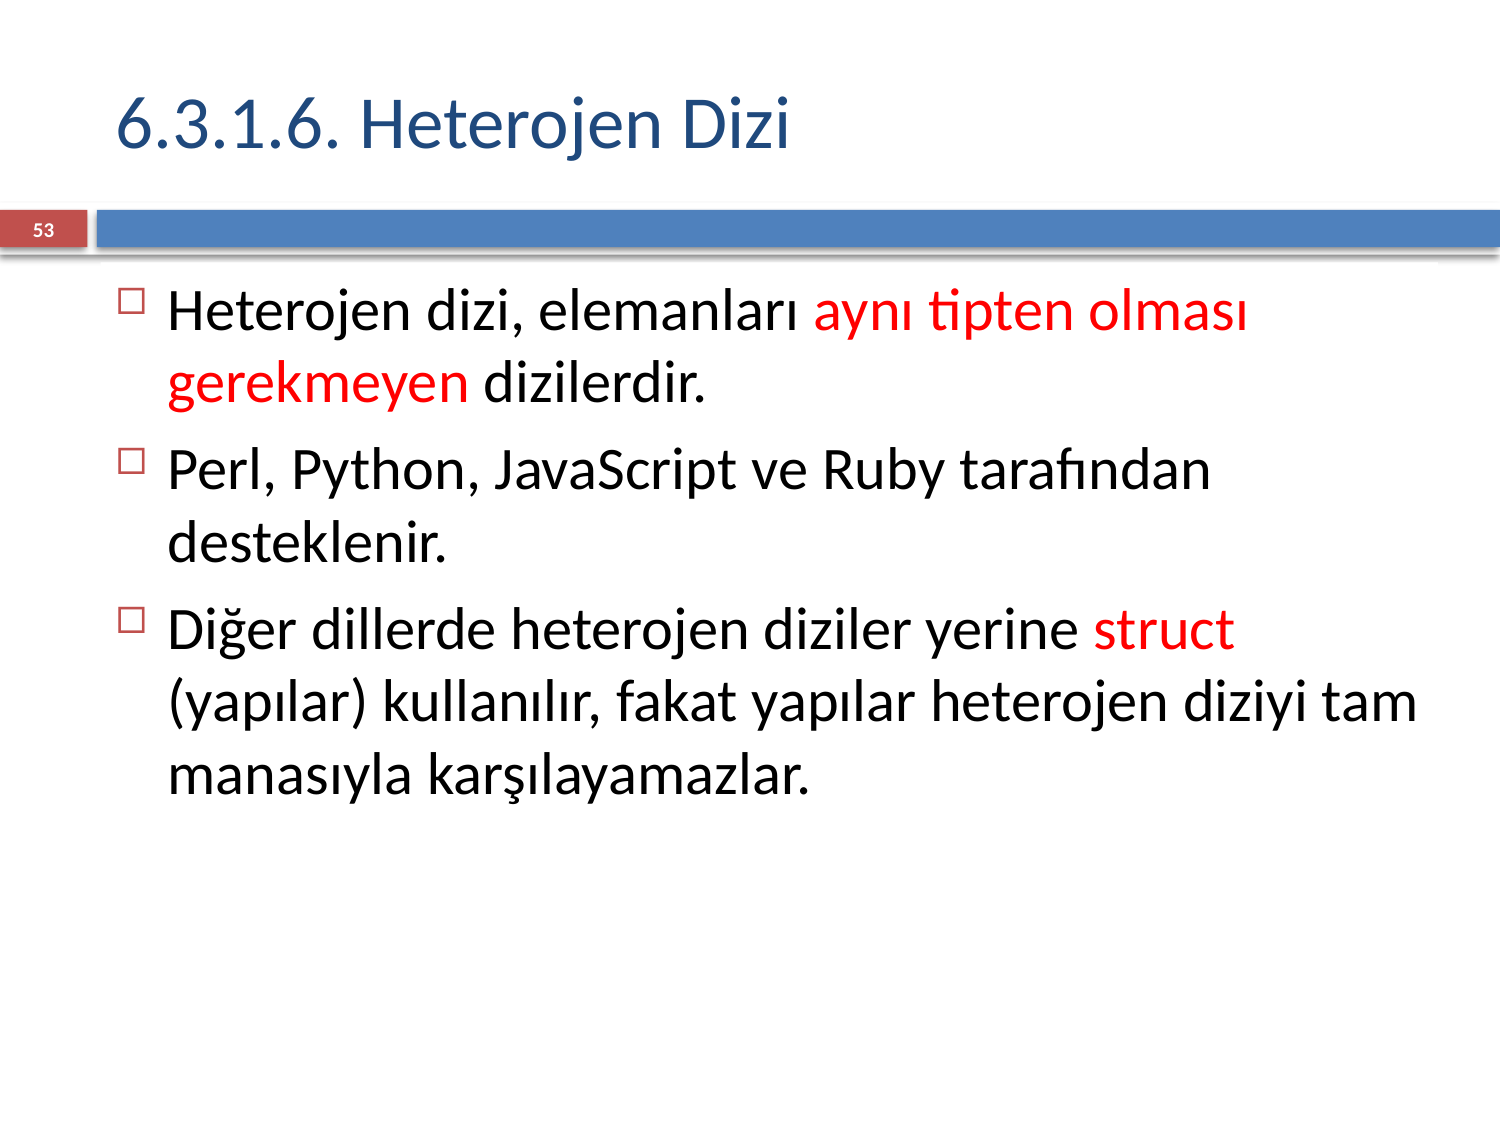

6.3.1.6. Heterojen Dizi
53
Heterojen dizi, elemanları aynı tipten olması gerekmeyen dizilerdir.
Perl, Python, JavaScript ve Ruby tarafından desteklenir.
Diğer dillerde heterojen diziler yerine struct (yapılar) kullanılır, fakat yapılar heterojen diziyi tam manasıyla karşılayamazlar.